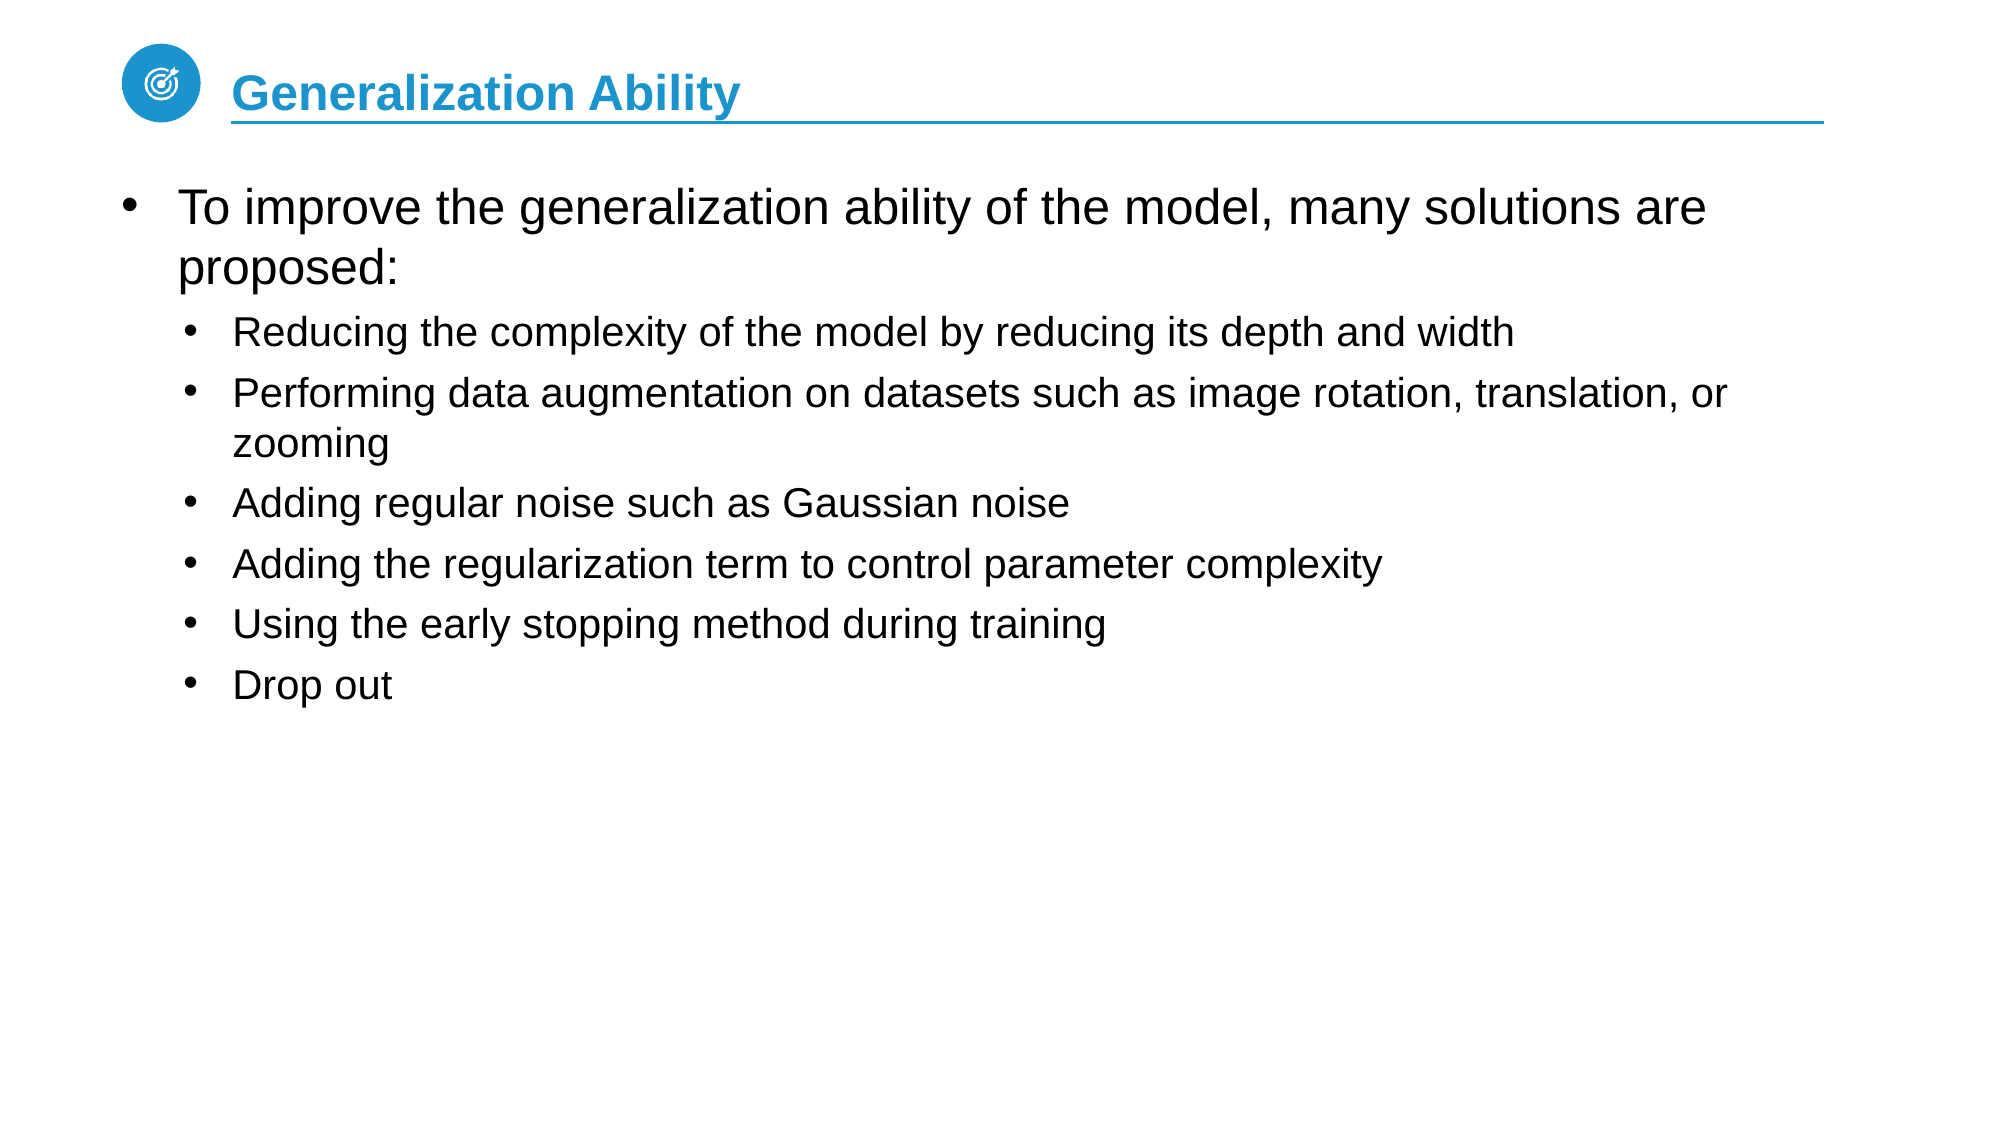

# Generalization Ability
To improve the generalization ability of the model, many solutions are proposed:
Reducing the complexity of the model by reducing its depth and width
Performing data augmentation on datasets such as image rotation, translation, or zooming
Adding regular noise such as Gaussian noise
Adding the regularization term to control parameter complexity
Using the early stopping method during training
Drop out